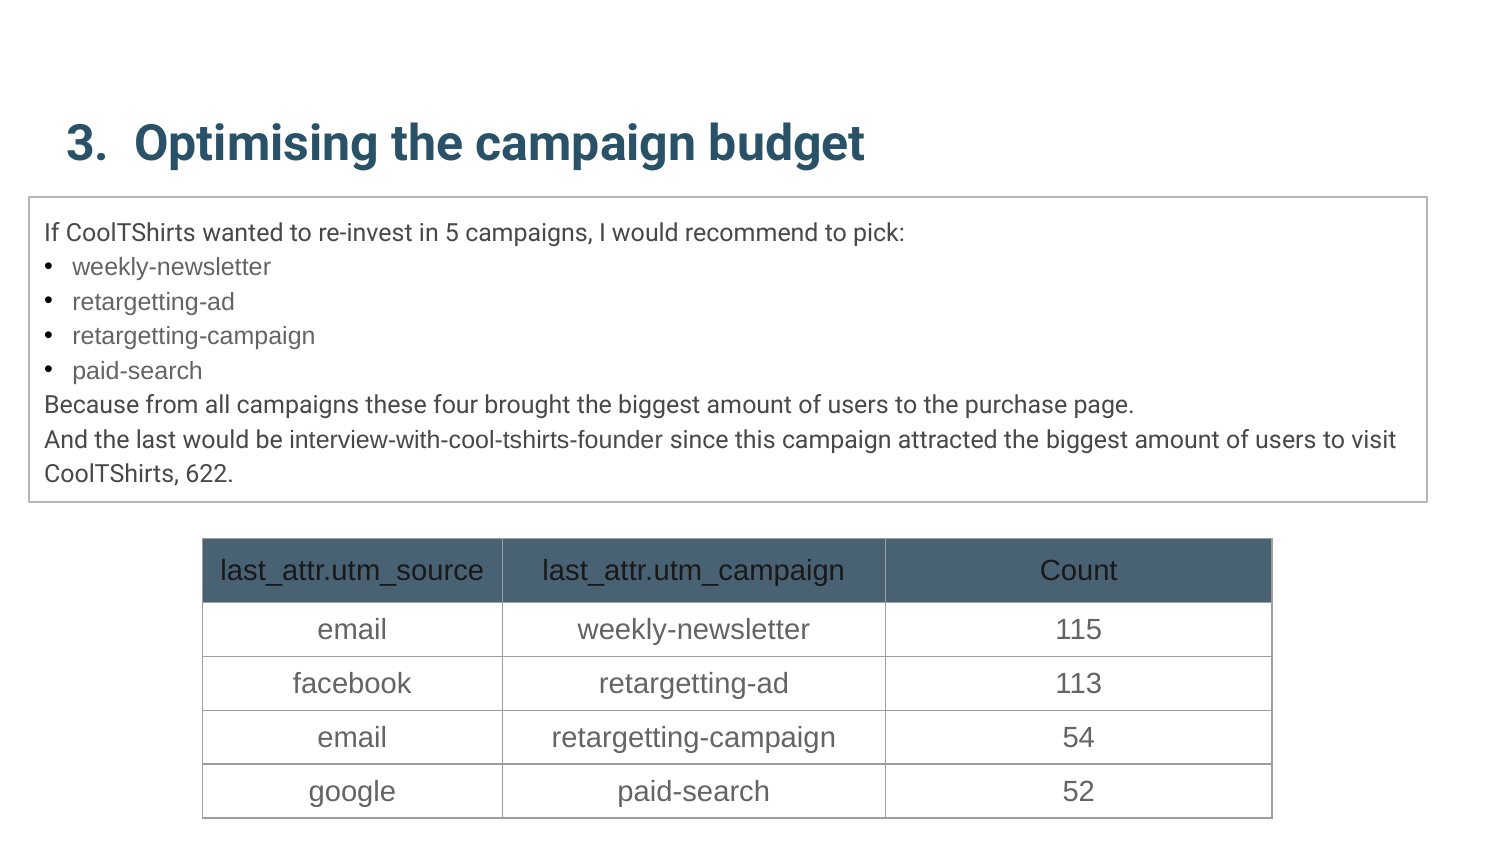

3.  Optimising the campaign budget
If CoolTShirts wanted to re-invest in 5 campaigns, I would recommend to pick:
weekly-newsletter
retargetting-ad
retargetting-campaign
paid-search
Because from all campaigns these four brought the biggest amount of users to the purchase page.
And the last would be interview-with-cool-tshirts-founder since this campaign attracted the biggest amount of users to visit  CoolTShirts, 622.
| last\_attr.utm\_source | last\_attr.utm\_campaign | Count |
| --- | --- | --- |
| email | weekly-newsletter | 115 |
| facebook | retargetting-ad | 113 |
| email | retargetting-campaign | 54 |
| google | paid-search | 52 |